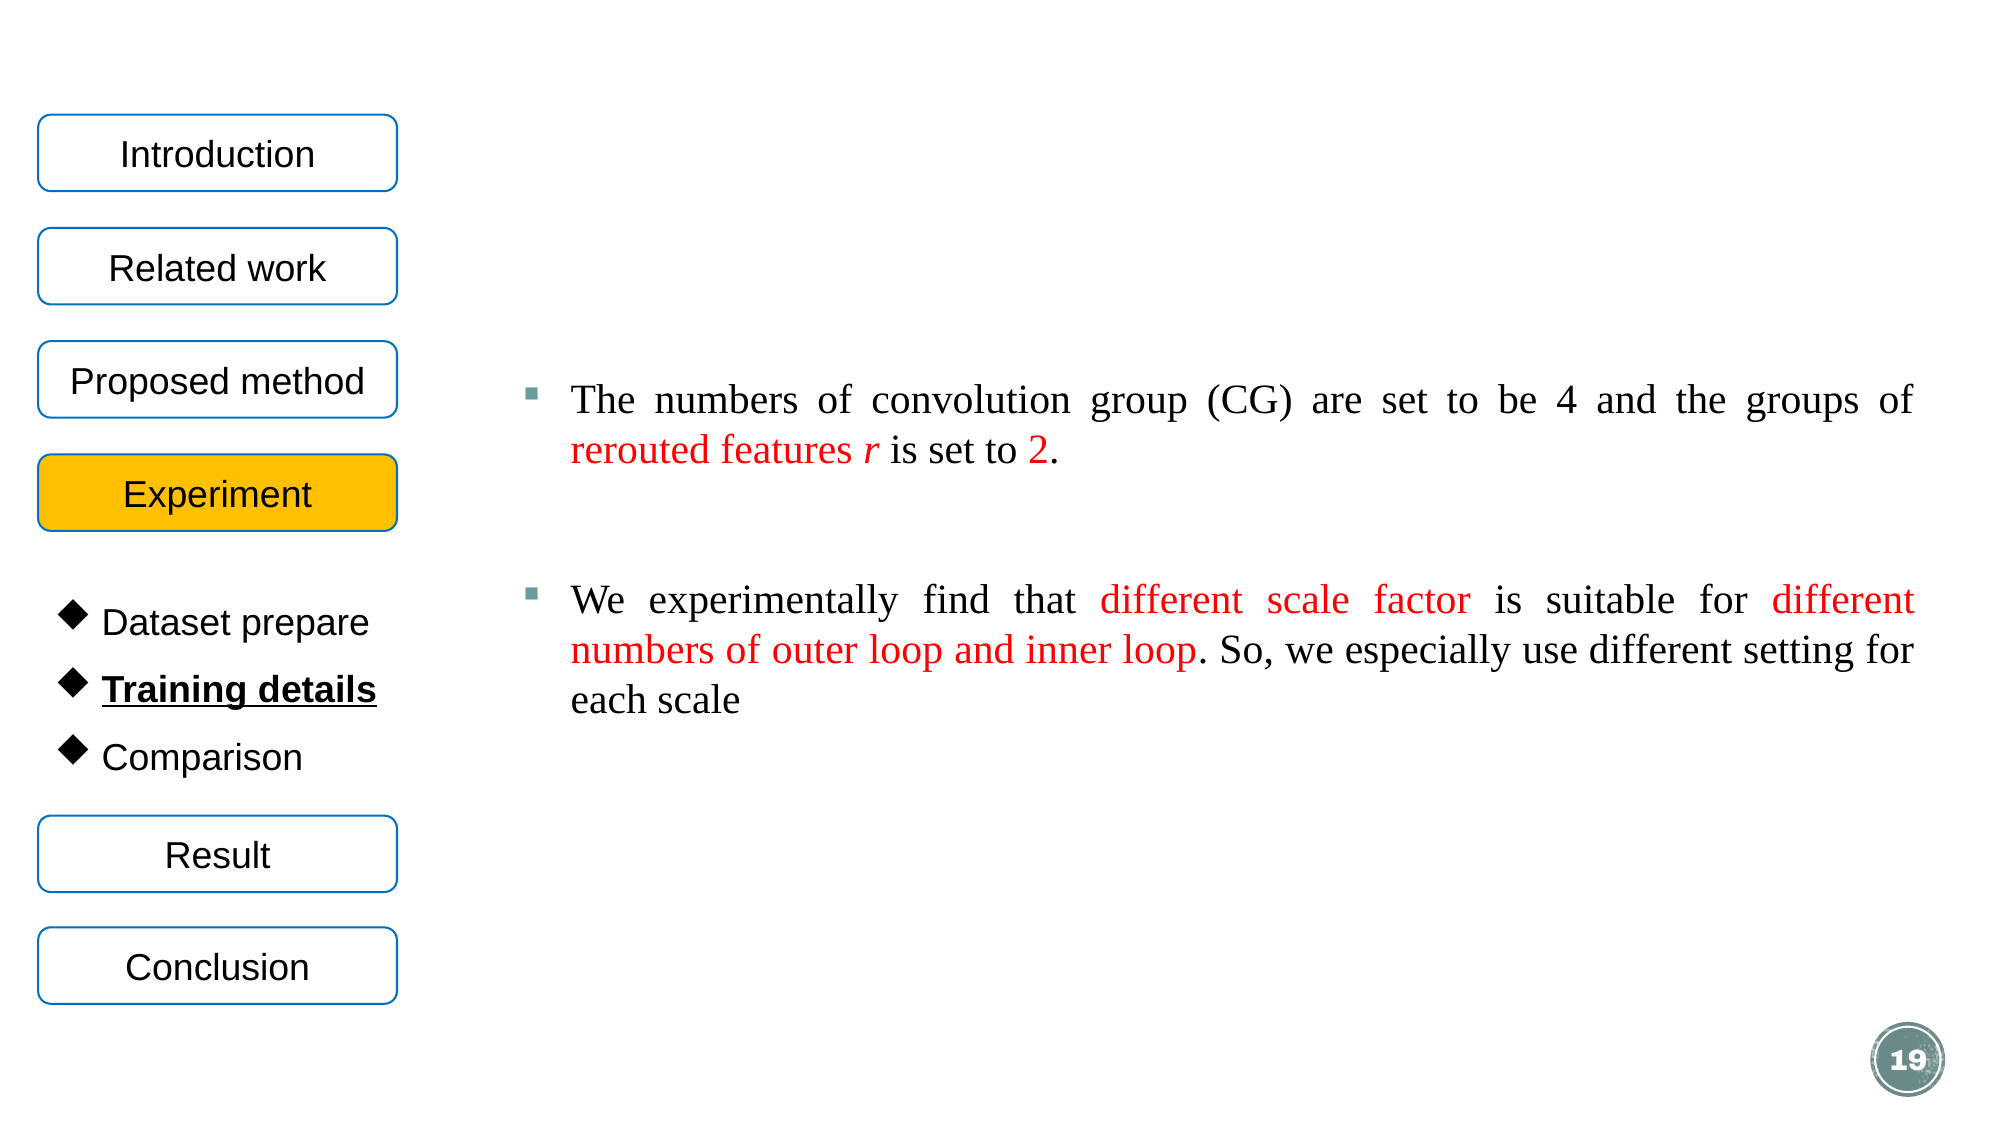

Introduction
Related work
Proposed method
The numbers of convolution group (CG) are set to be 4 and the groups of rerouted features r is set to 2.

We experimentally find that different scale factor is suitable for different numbers of outer loop and inner loop. So, we especially use different setting for each scale
Experiment
Dataset prepare
Training details
Comparison
Result
Conclusion
19